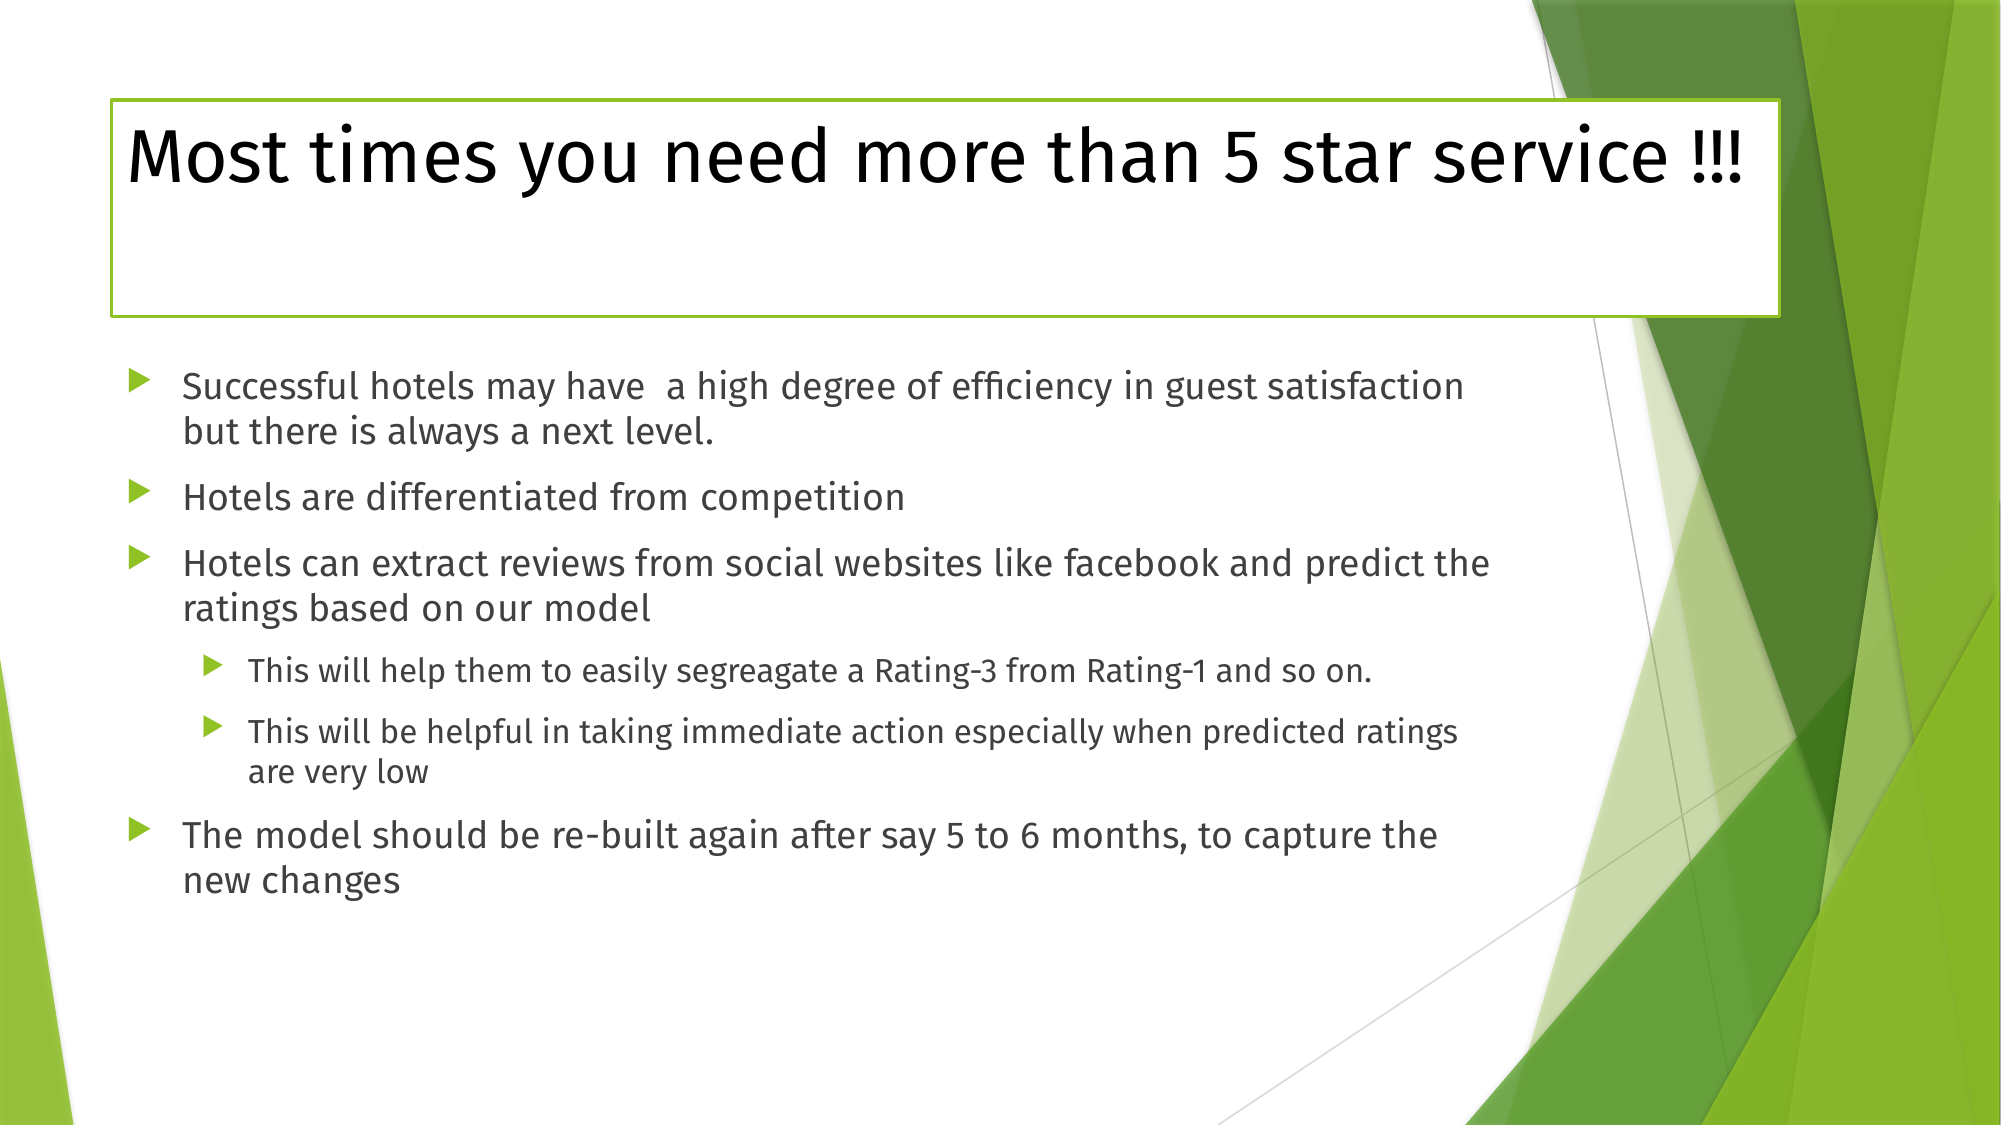

# Most times you need more than 5 star service !!!
Successful hotels may have  a high degree of efficiency in guest satisfaction but there is always a next level.
Hotels are differentiated from competition
Hotels can extract reviews from social websites like facebook and predict the ratings based on our model
This will help them to easily segreagate a Rating-3 from Rating-1 and so on.
This will be helpful in taking immediate action especially when predicted ratings are very low
The model should be re-built again after say 5 to 6 months, to capture the new changes